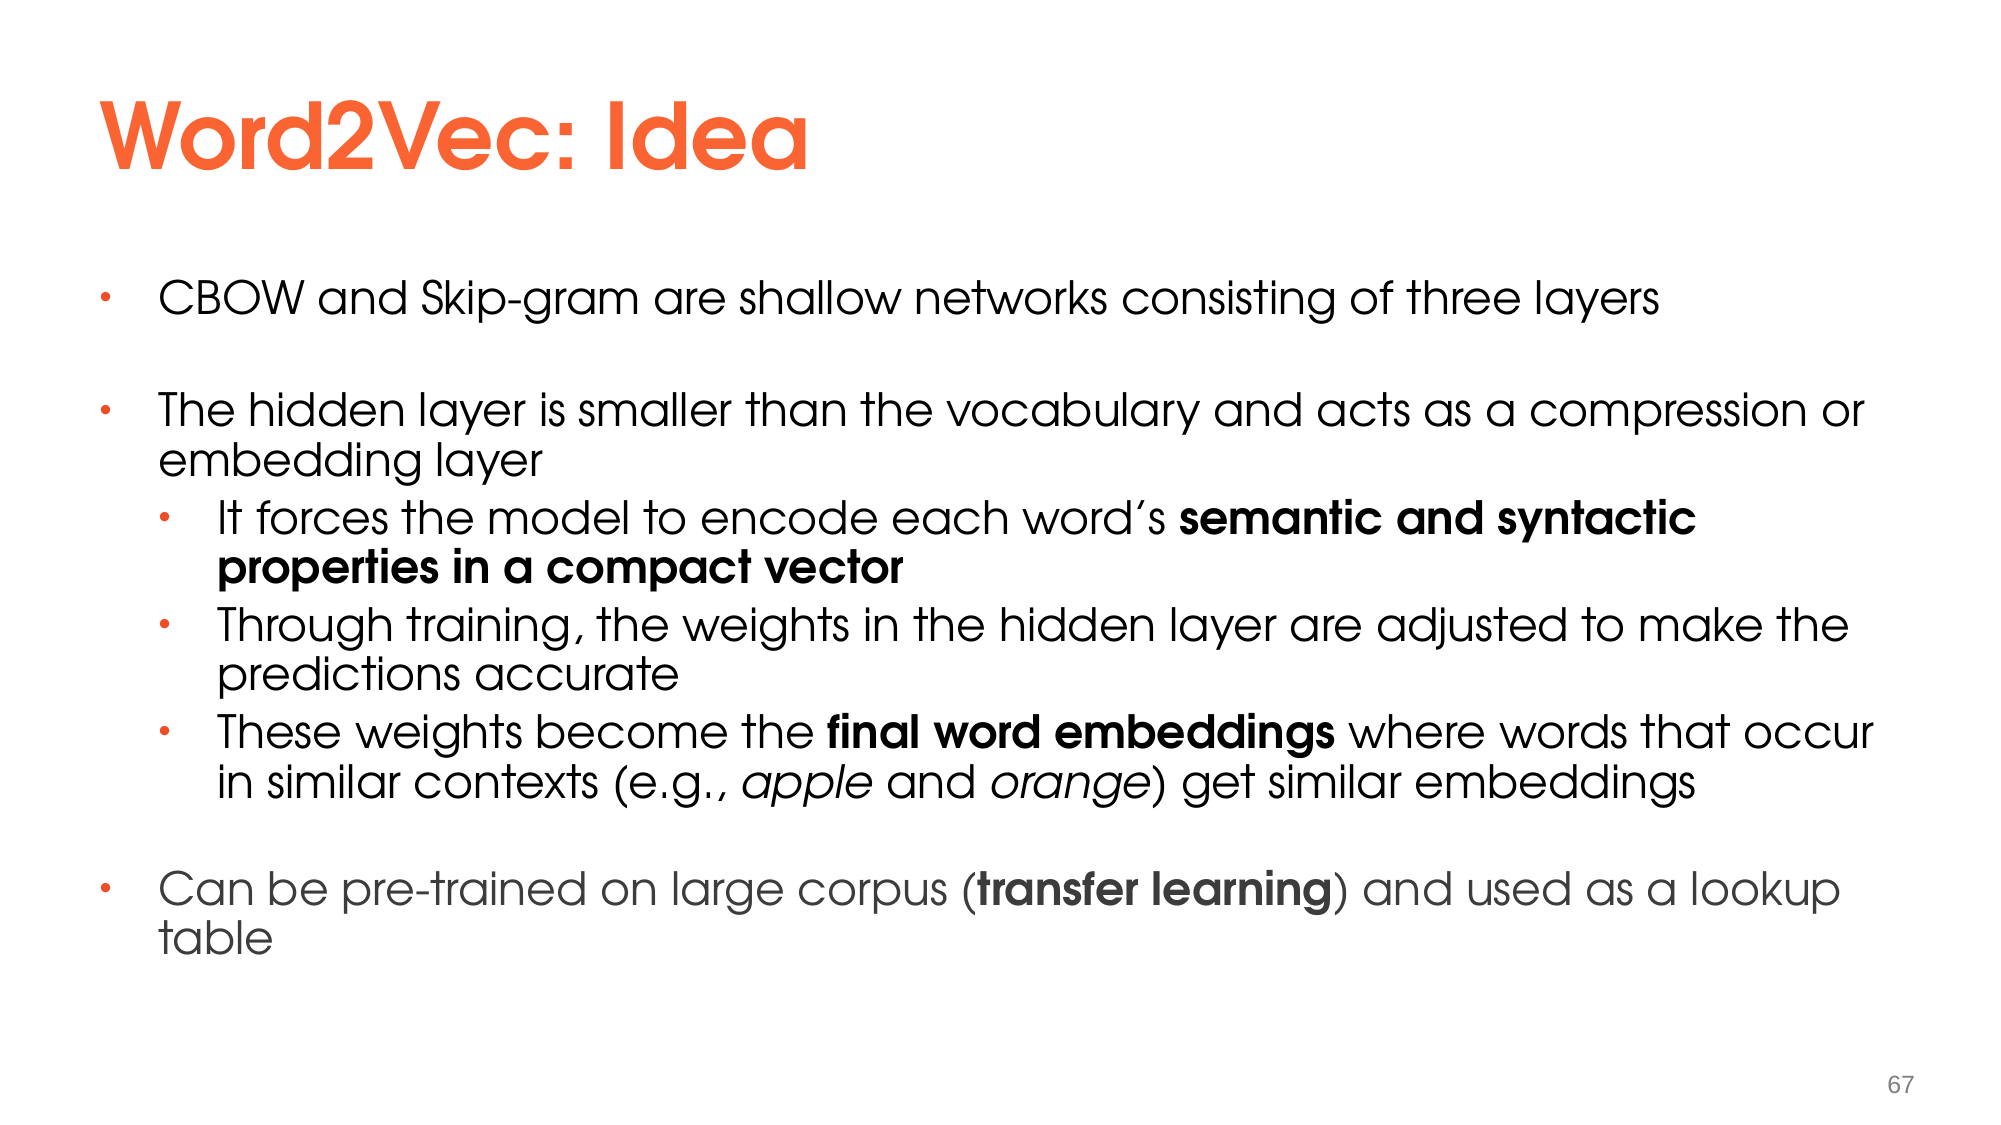

# Word2Vec: Idea
CBOW and Skip-gram are shallow networks consisting of three layers
The hidden layer is smaller than the vocabulary and acts as a compression or embedding layer
It forces the model to encode each word’s semantic and syntactic properties in a compact vector
Through training, the weights in the hidden layer are adjusted to make the predictions accurate
These weights become the final word embeddings where words that occur in similar contexts (e.g., apple and orange) get similar embeddings
Can be pre-trained on large corpus (transfer learning) and used as a lookup table
67